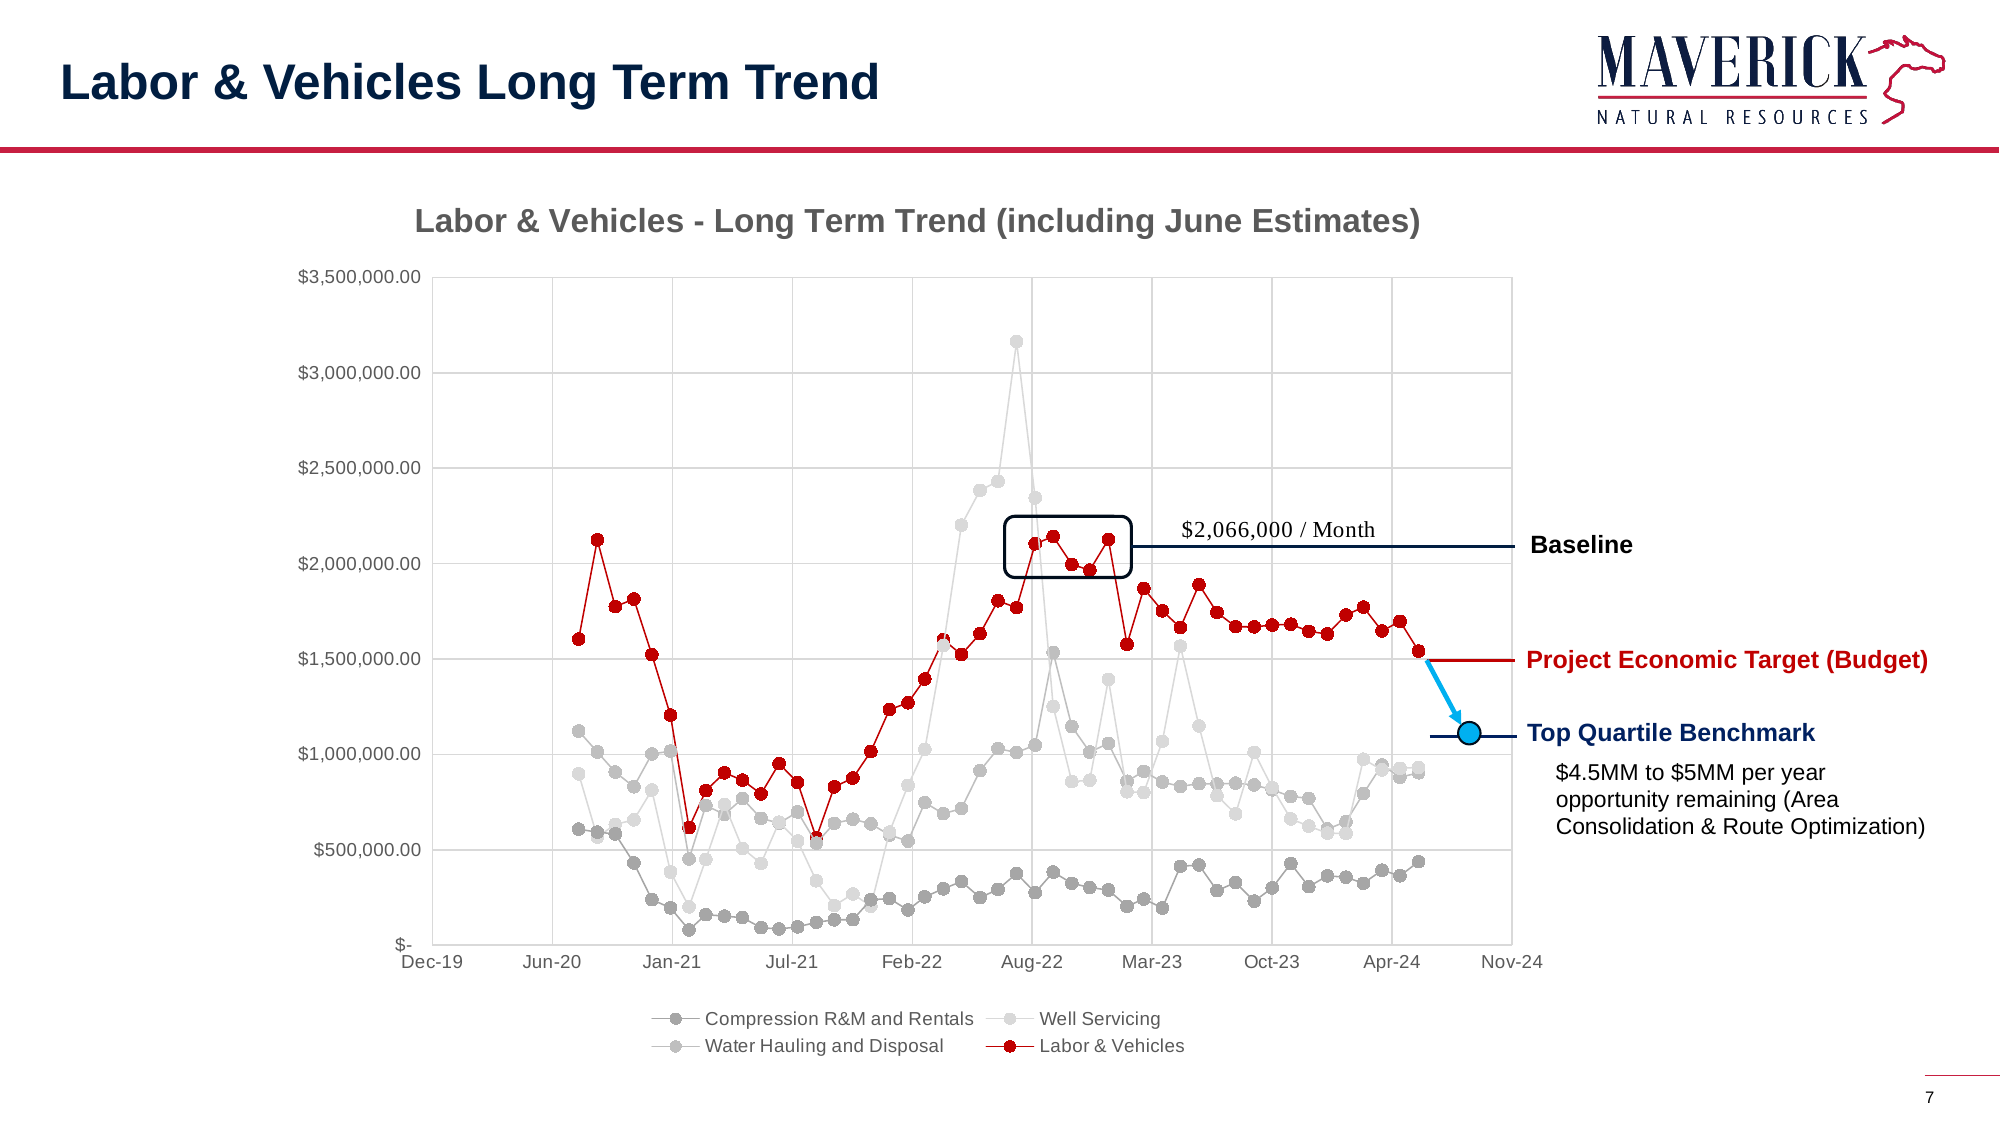

# Labor & Vehicles Long Term Trend

### Chart: Labor & Vehicles - Long Term Trend (including June Estimates)

| Category | Compression R&M and Rentals | Well Servicing  | Water Hauling and Disposal  | Labor & Vehicles |
|---|---|---|---|---|
Baseline
Project Economic Target (Budget)
Top Quartile Benchmark

$4.5MM to $5MM per year opportunity remaining (Area Consolidation & Route Optimization)
7